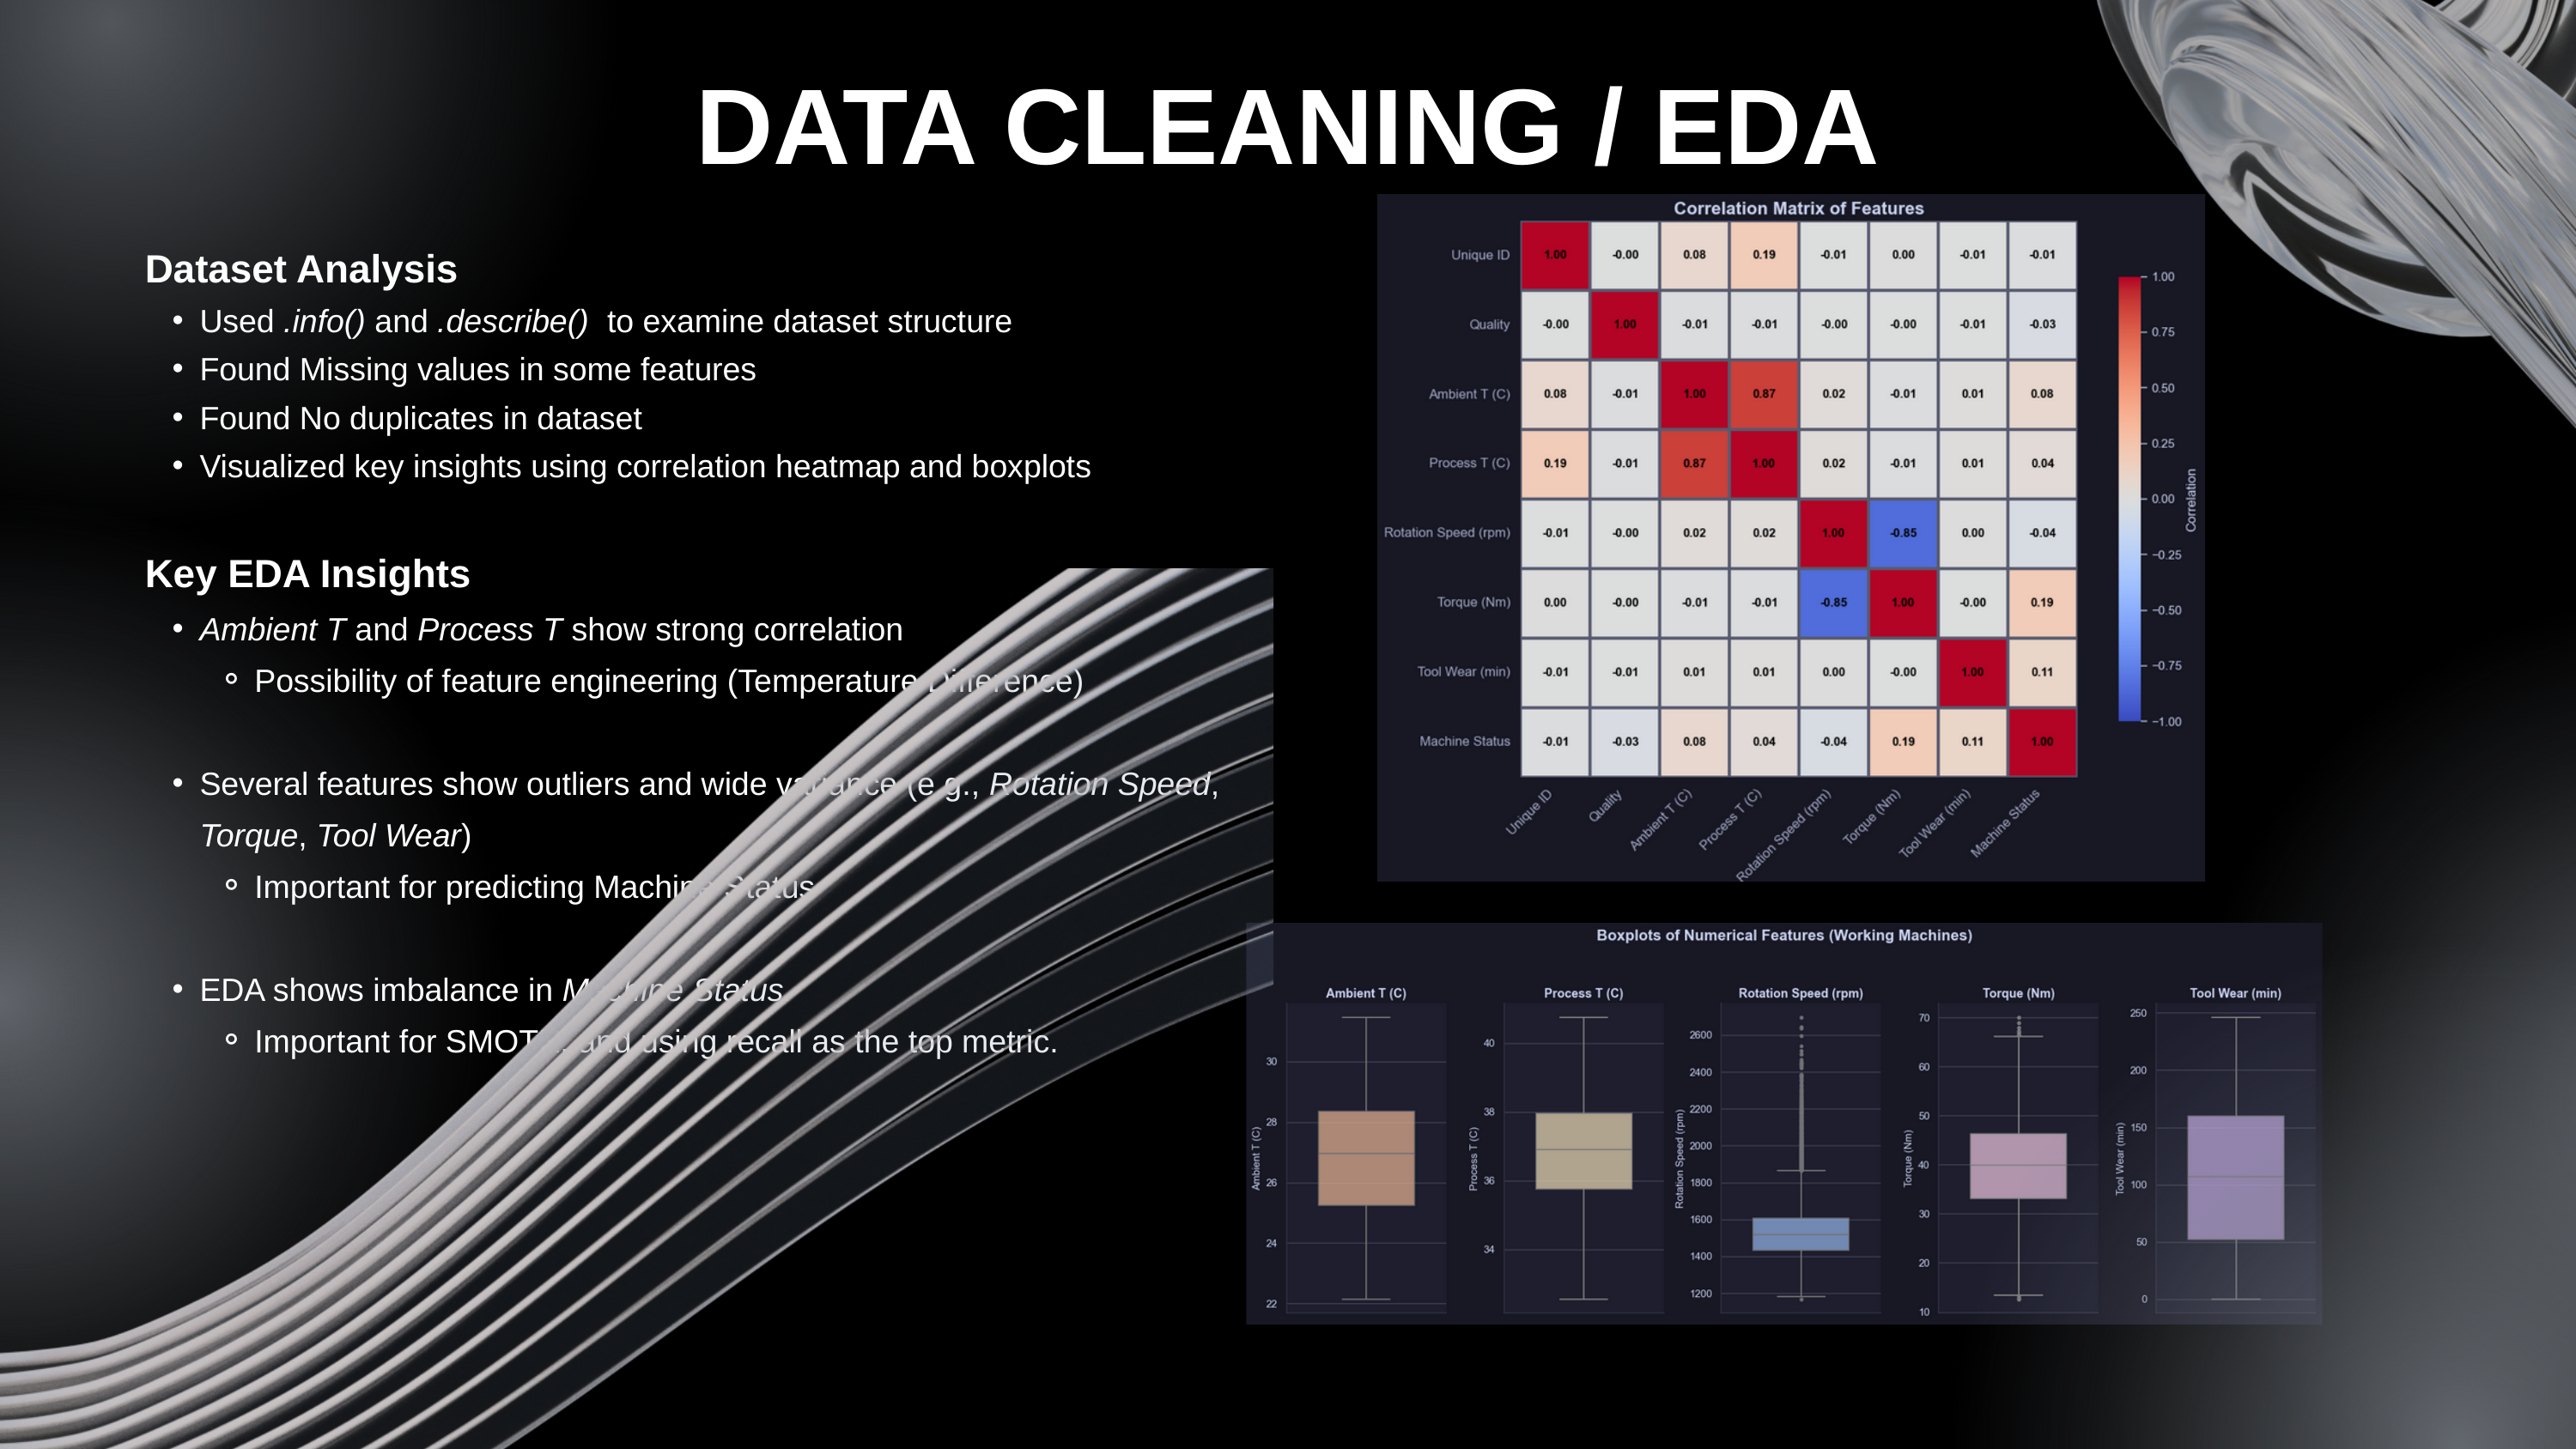

DATA CLEANING / EDA

Dataset Analysis
Used .info() and .describe()  to examine dataset structure
Found Missing values in some features
Found No duplicates in dataset
Visualized key insights using correlation heatmap and boxplots

Key EDA Insights
Ambient T and Process T show strong correlation
Possibility of feature engineering (Temperature Difference)

Several features show outliers and wide variance (e.g., Rotation Speed, Torque, Tool Wear)
Important for predicting Machine Status

EDA shows imbalance in Machine Status.
Important for SMOTE, and using recall as the top metric.